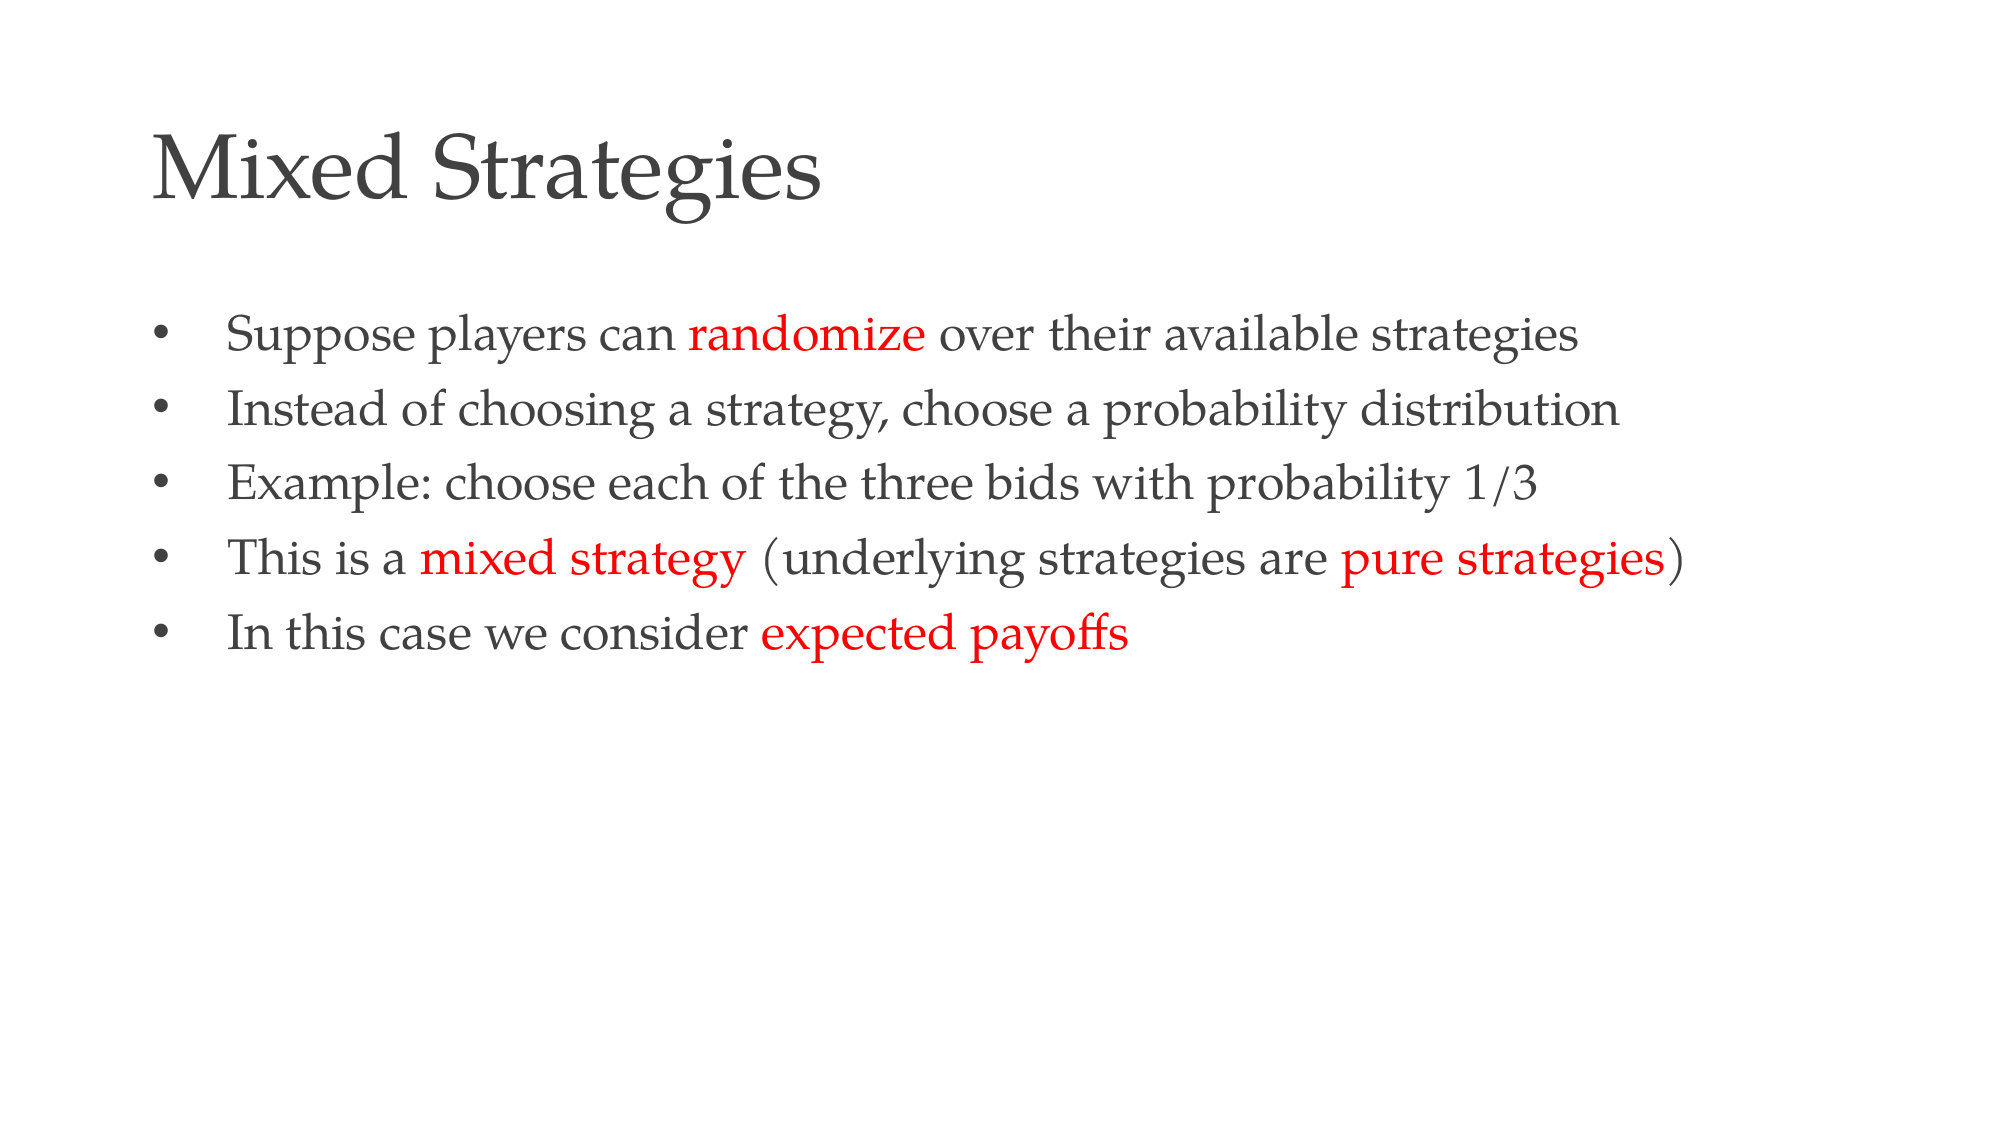

# Mixed Strategies
Suppose players can randomize over their available strategies
Instead of choosing a strategy, choose a probability distribution
Example: choose each of the three bids with probability 1/3
This is a mixed strategy (underlying strategies are pure strategies)
In this case we consider expected payoffs